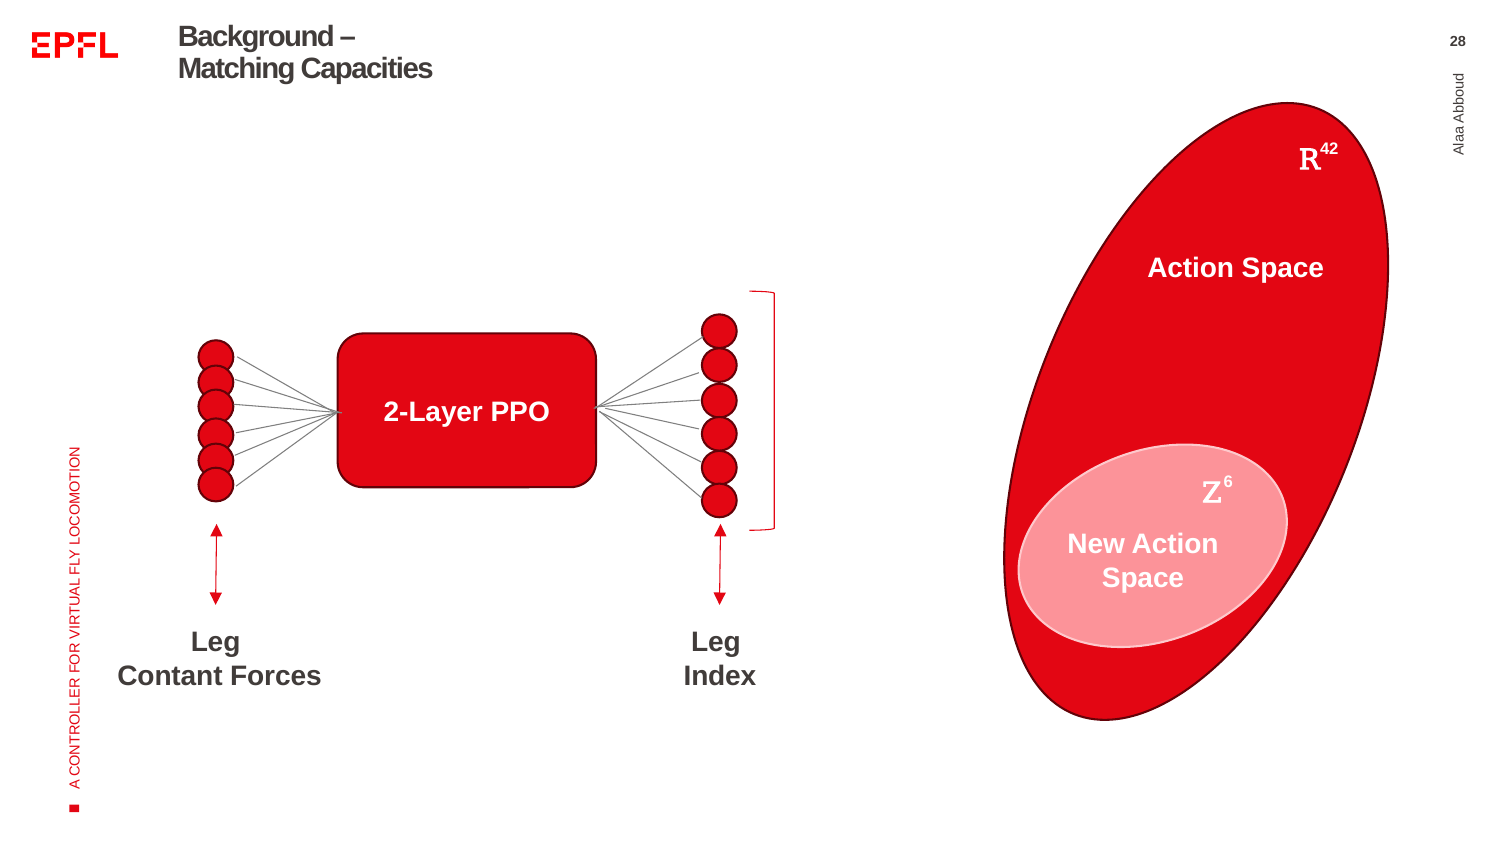

# Background – Matching Capacities
28

42
R
Action Space

Alaa Abboud

2-Layer PPO

A CONTROLLER FOR VIRTUAL FLY LOCOMOTION
6
Z

New Action Space
Leg
Contant Forces
Leg
Index